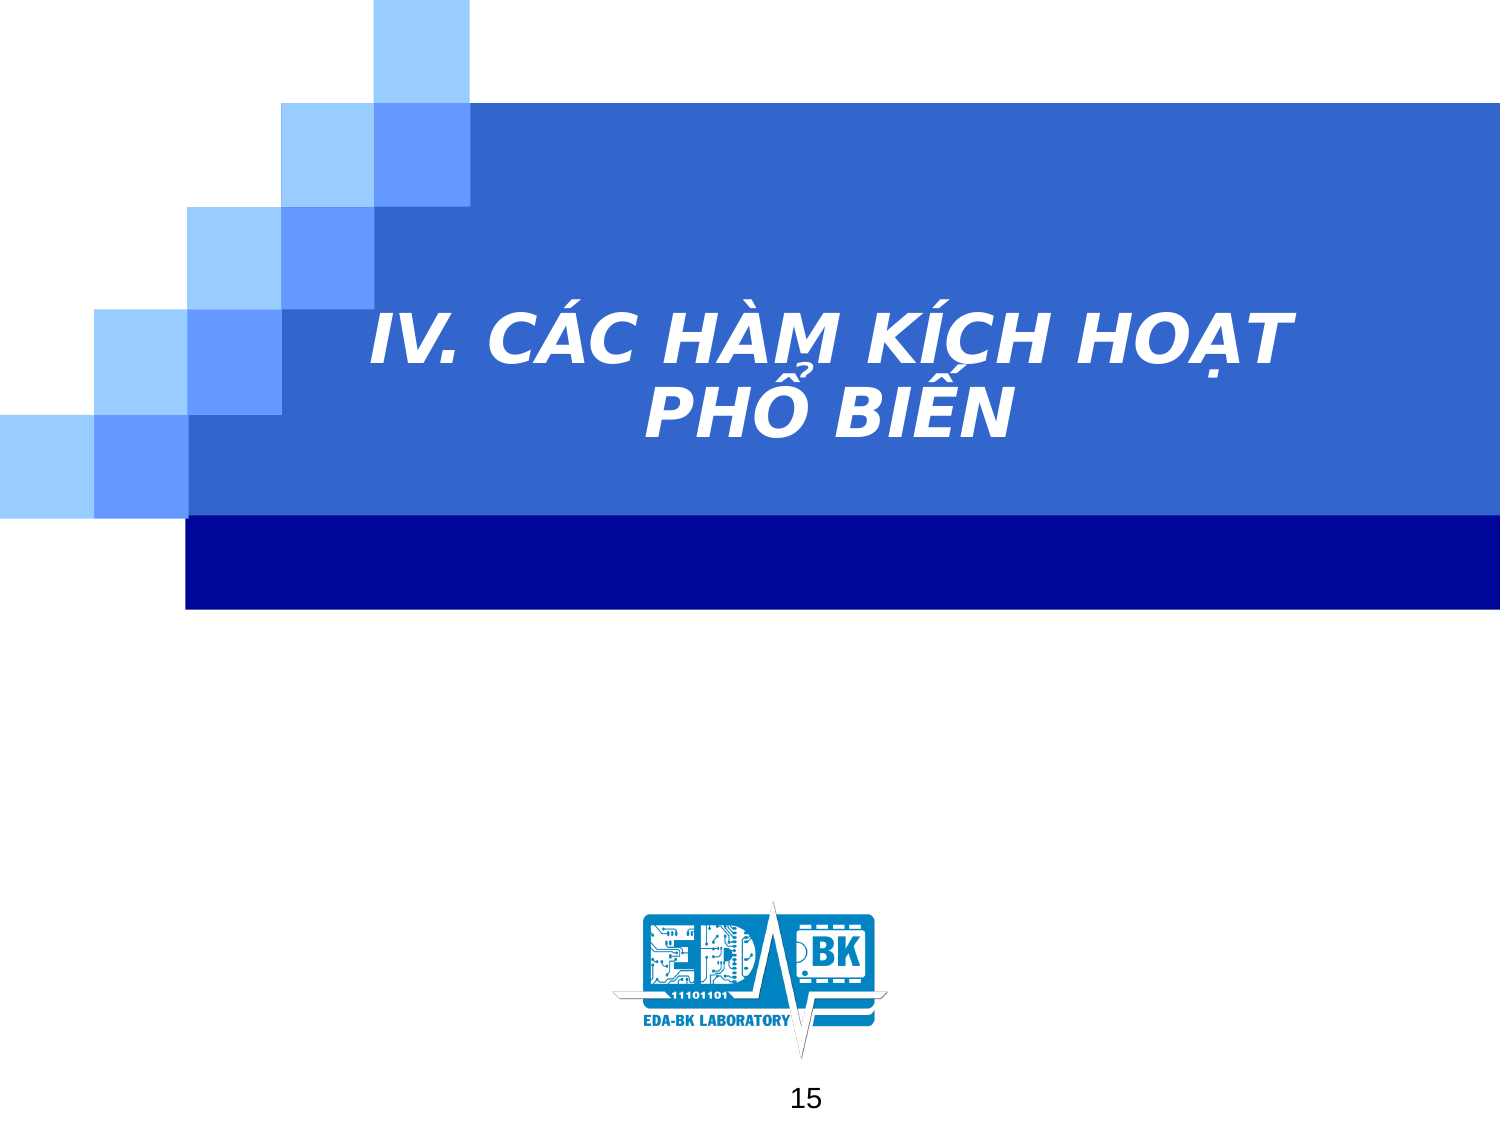

# IV. CÁC HÀM KÍCH HOẠT PHỔ BIẾN

15